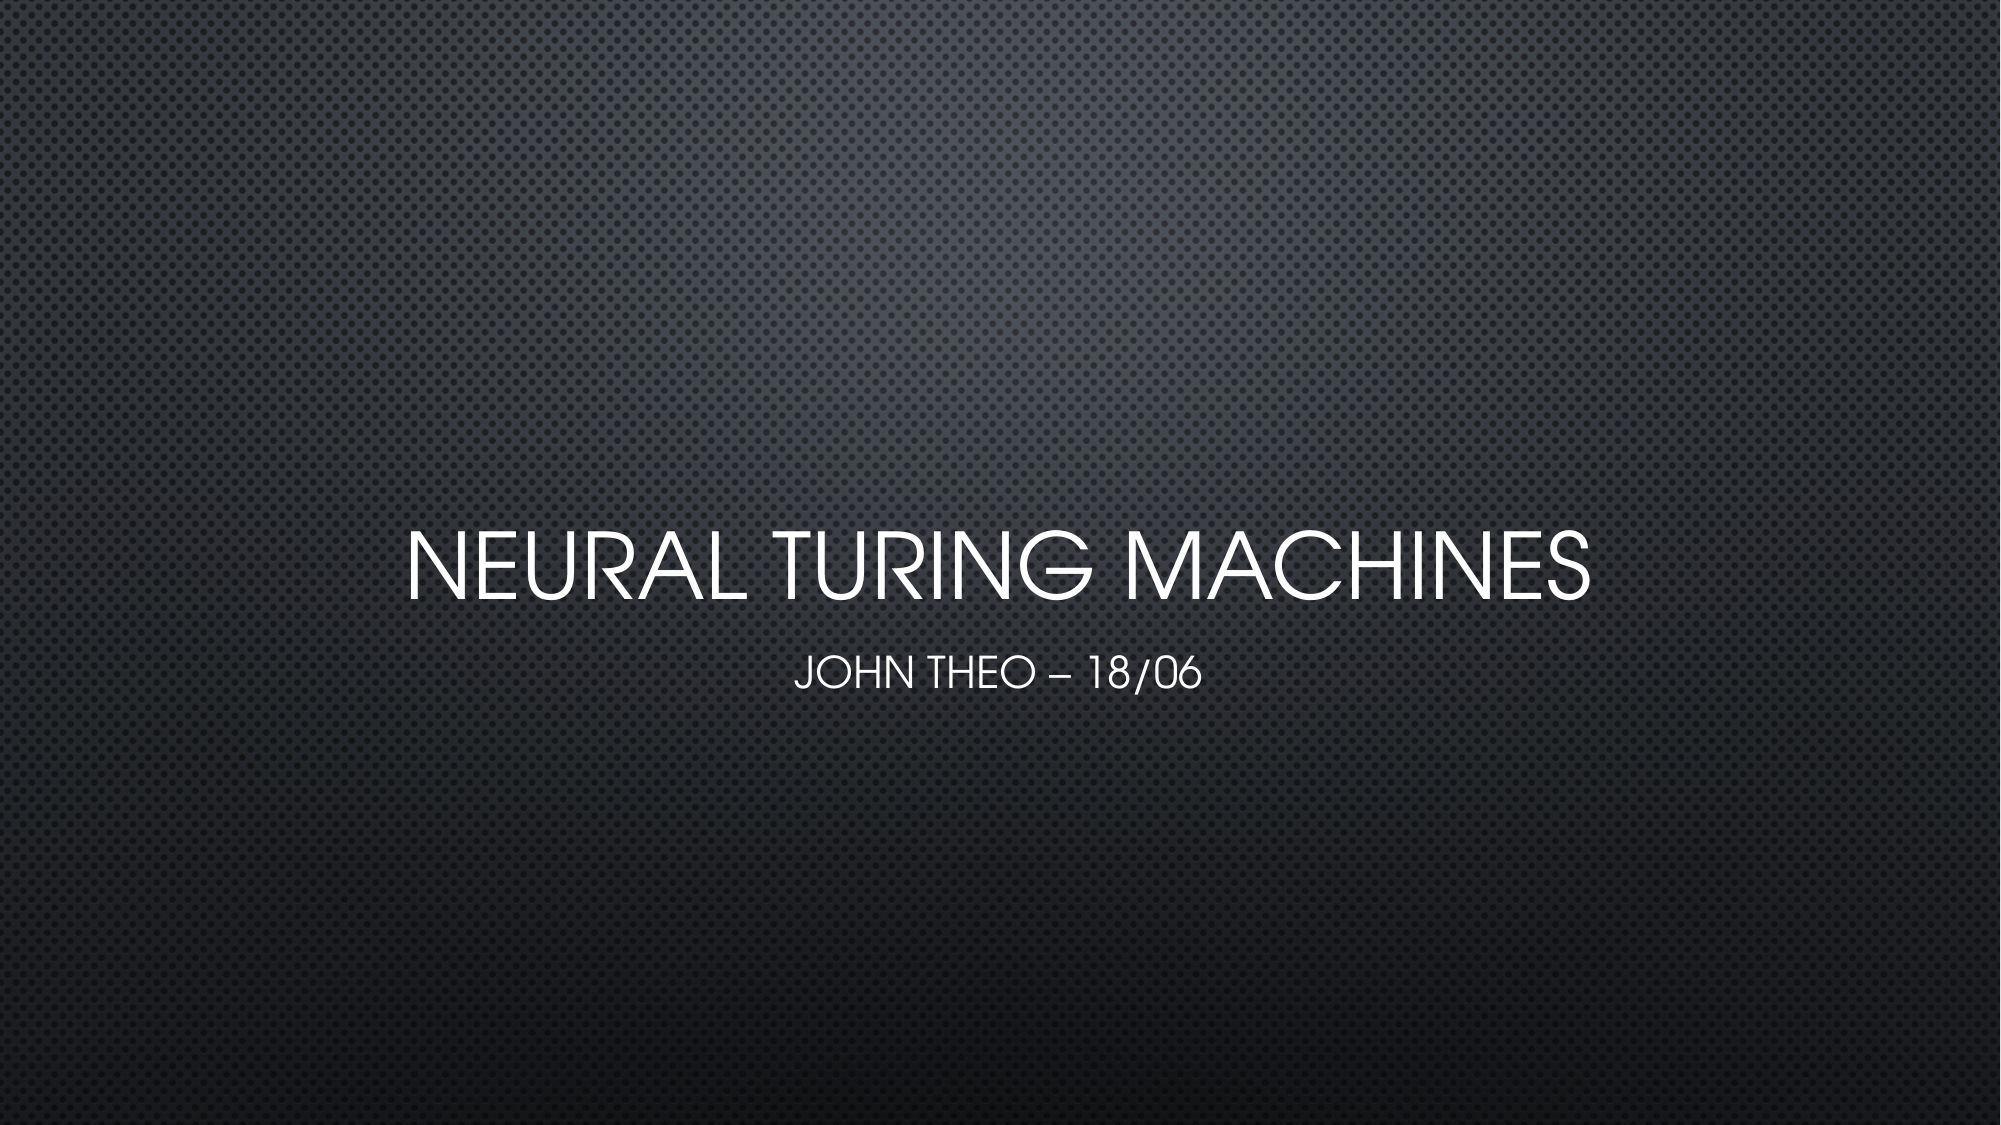

# Neural Turing machines
John Theo – 18/06